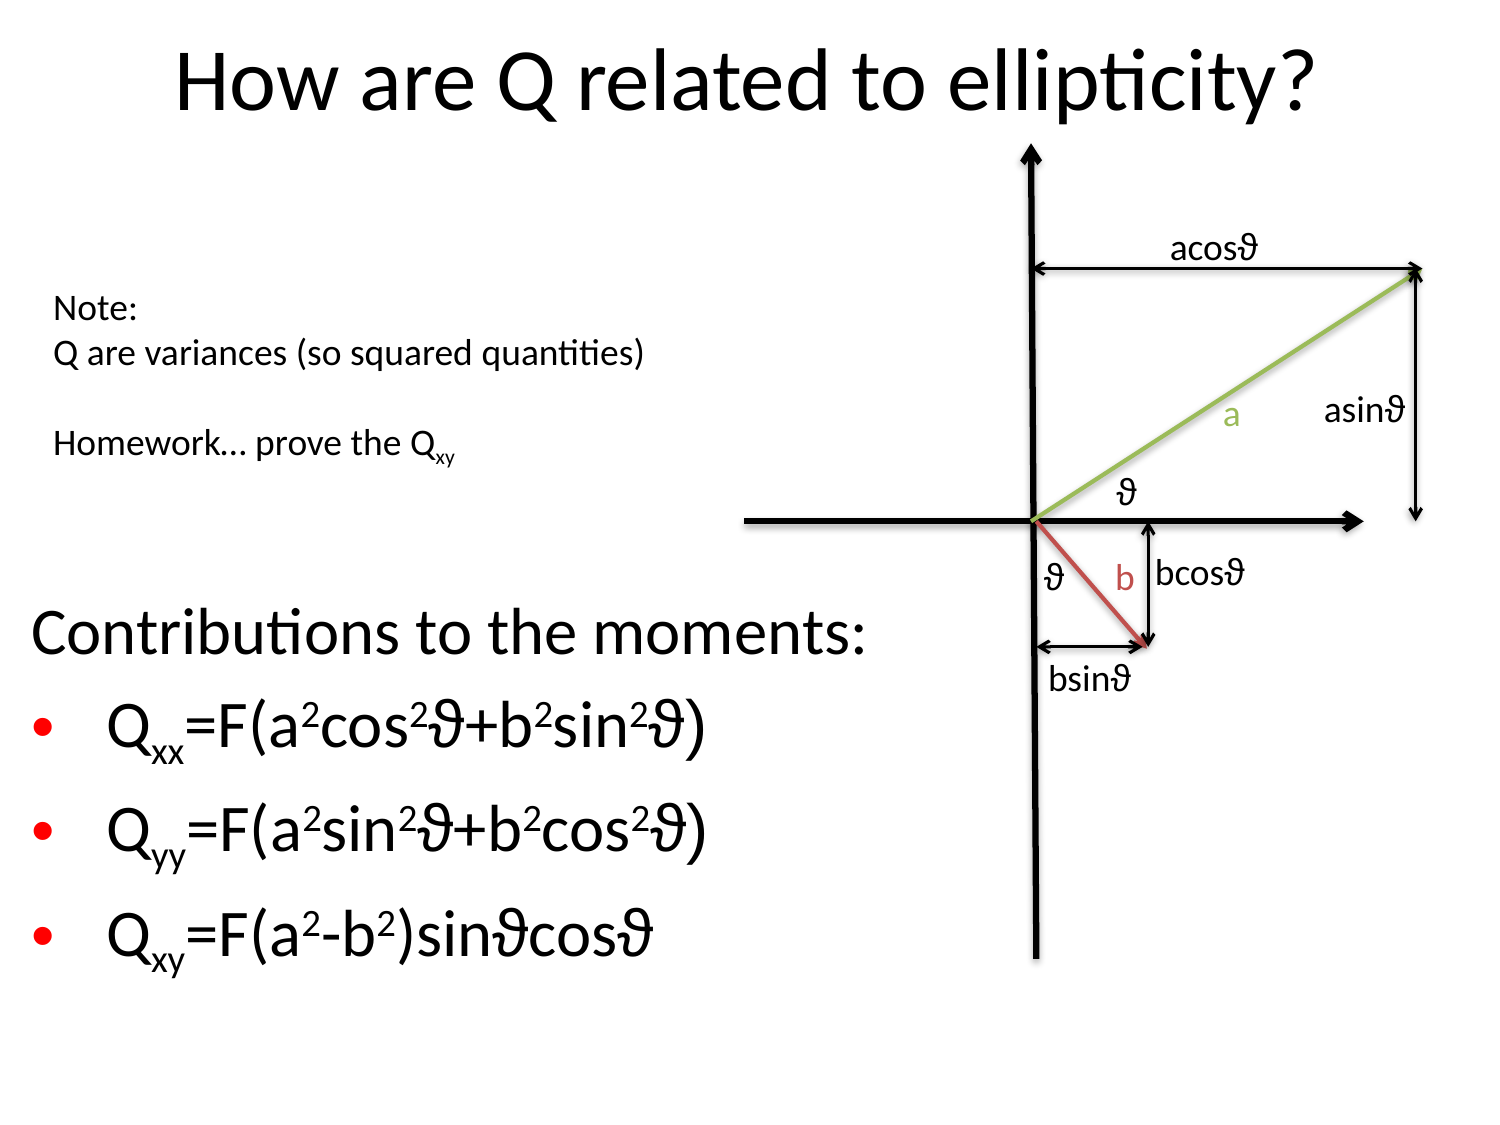

# How are Q related to ellipticity?
acosϑ

Note:
Q are variances (so squared quantities)

Homework… prove the Qxy
asinϑ

a
ϑ
bcosϑ

ϑ
b
Contributions to the moments:
Qxx=F(a2cos2ϑ+b2sin2ϑ)
Qyy=F(a2sin2ϑ+b2cos2ϑ)
Qxy=F(a2-b2)sinϑcosϑ
bsinϑ